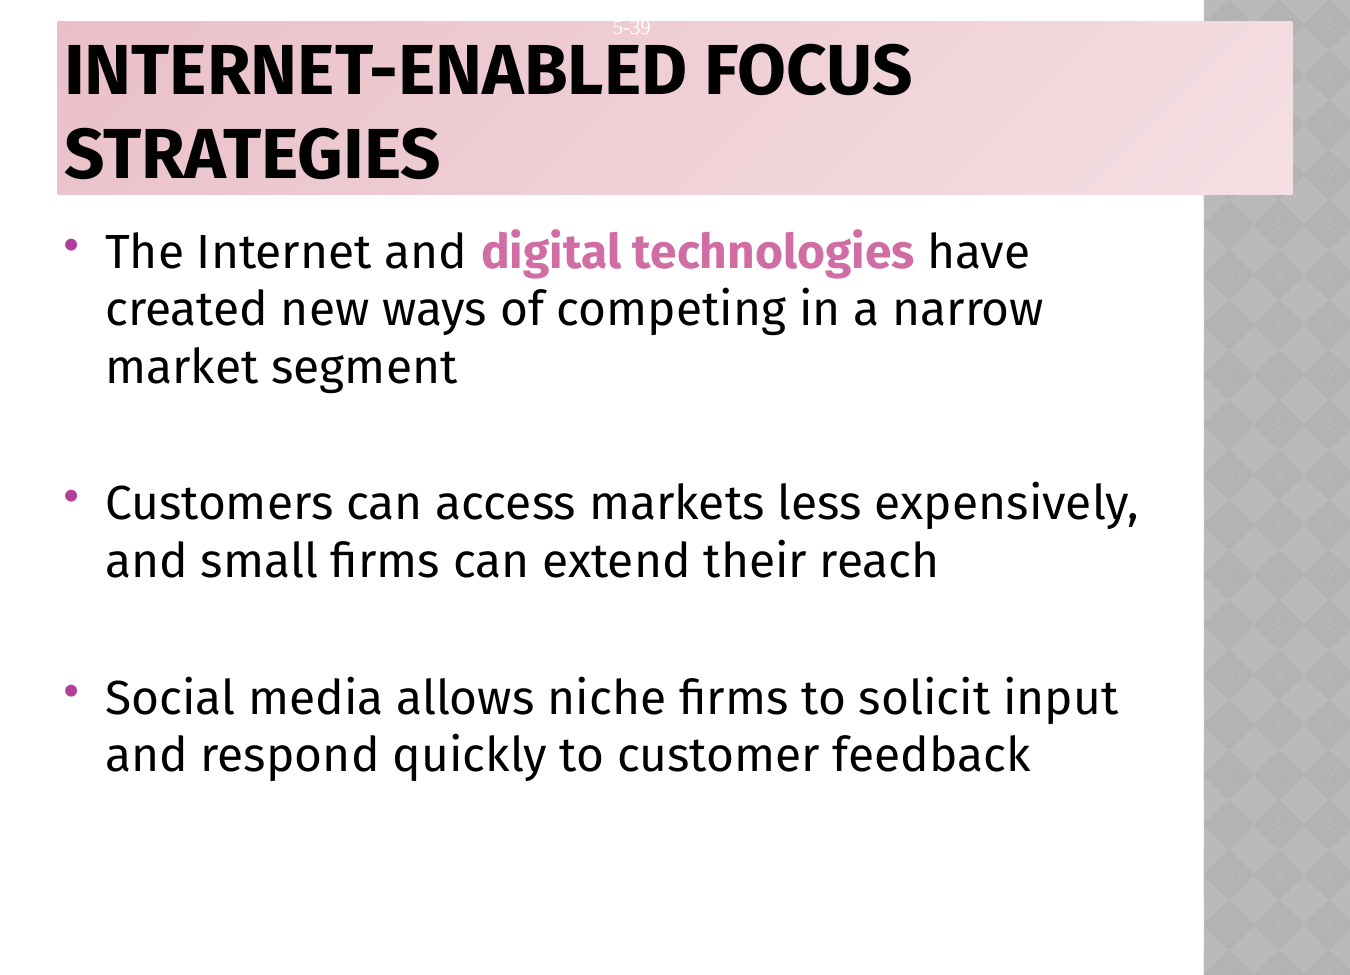

# Internet-Enabled Focus Strategies
The Internet and digital technologies have created new ways of competing in a narrow market segment

Customers can access markets less expensively, and small firms can extend their reach

Social media allows niche firms to solicit input and respond quickly to customer feedback
5-39